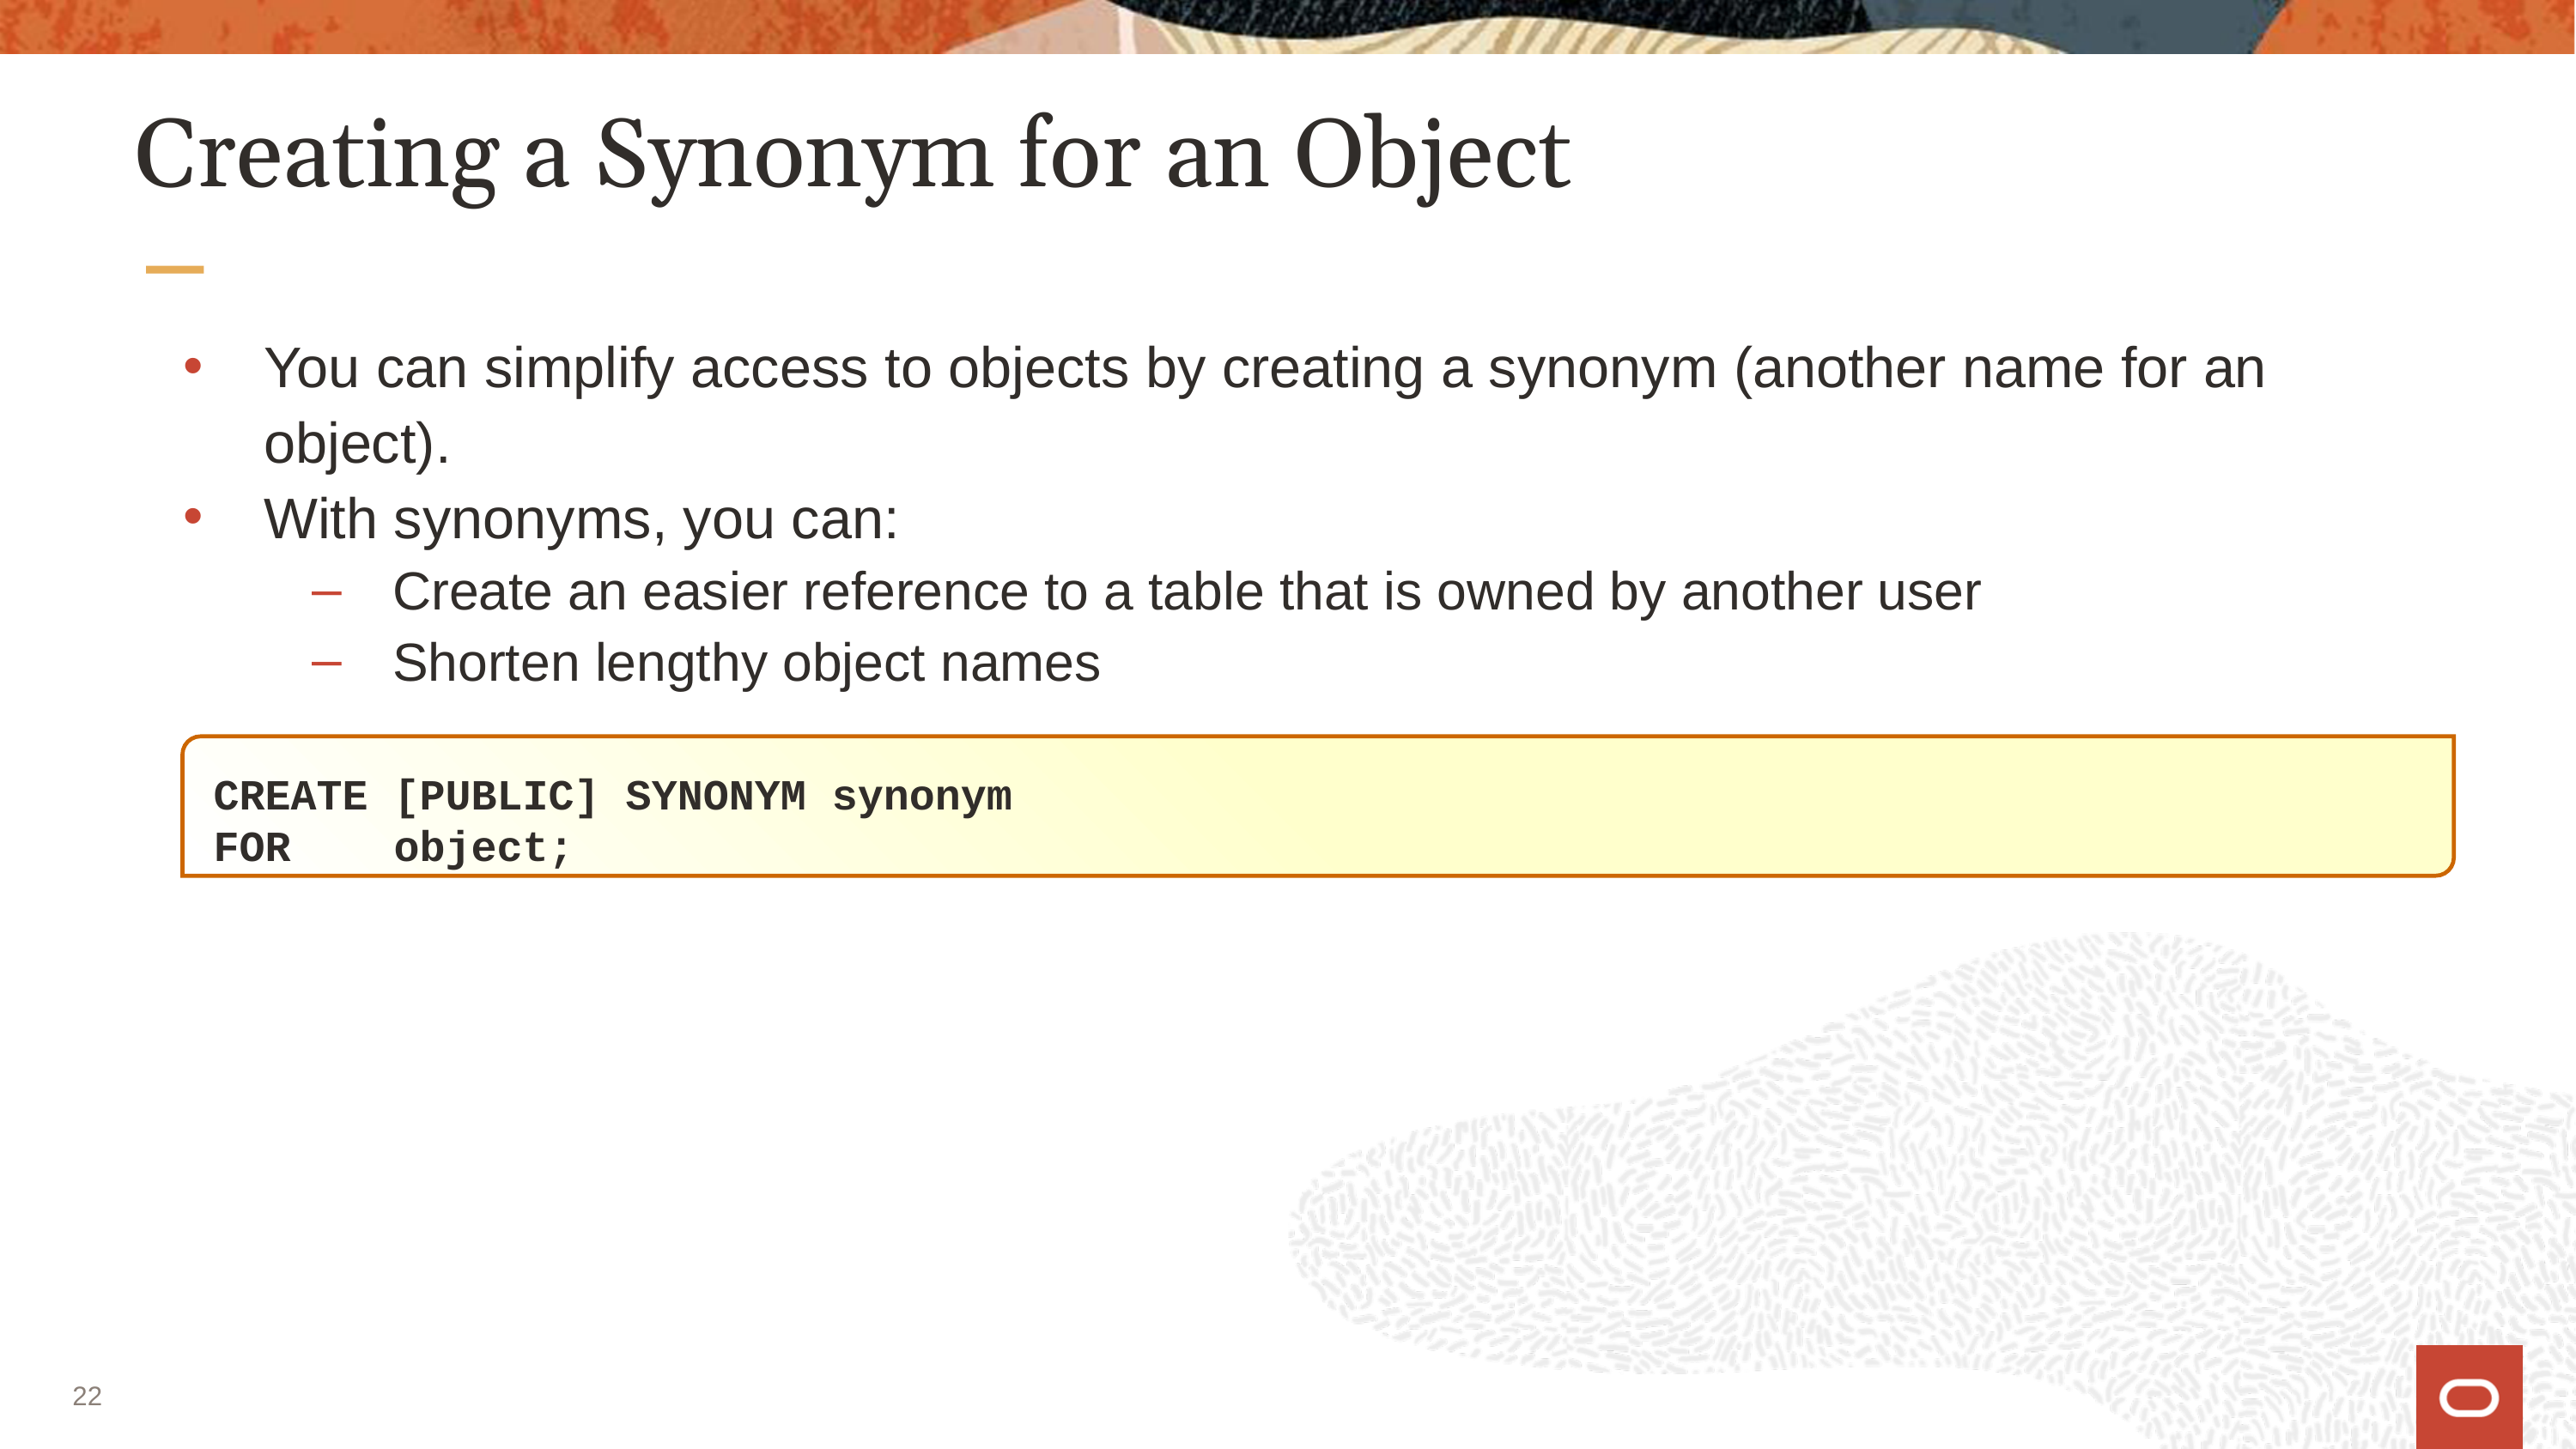

# Creating a Synonym for an Object
You can simplify access to objects by creating a synonym (another name for an object).
With synonyms, you can:
Create an easier reference to a table that is owned by another user
Shorten lengthy object names
CREATE [PUBLIC] SYNONYM synonym
FOR    object;